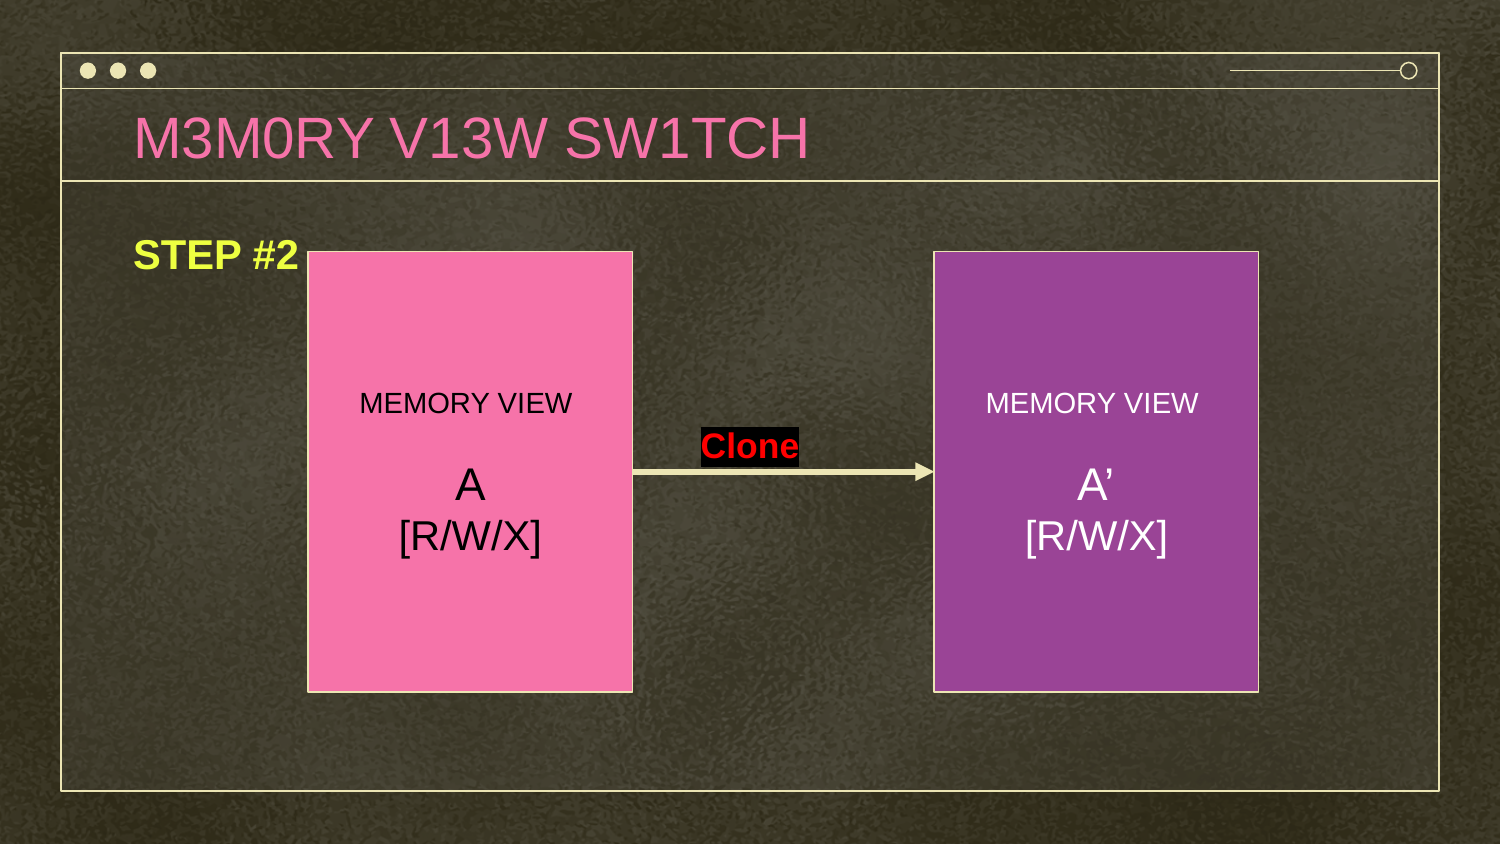

# M3M0RY V13W SW1TCH
STEP #2
MEMORY VIEW
A
[R/W/X]
MEMORY VIEW
A’
[R/W/X]
Clone